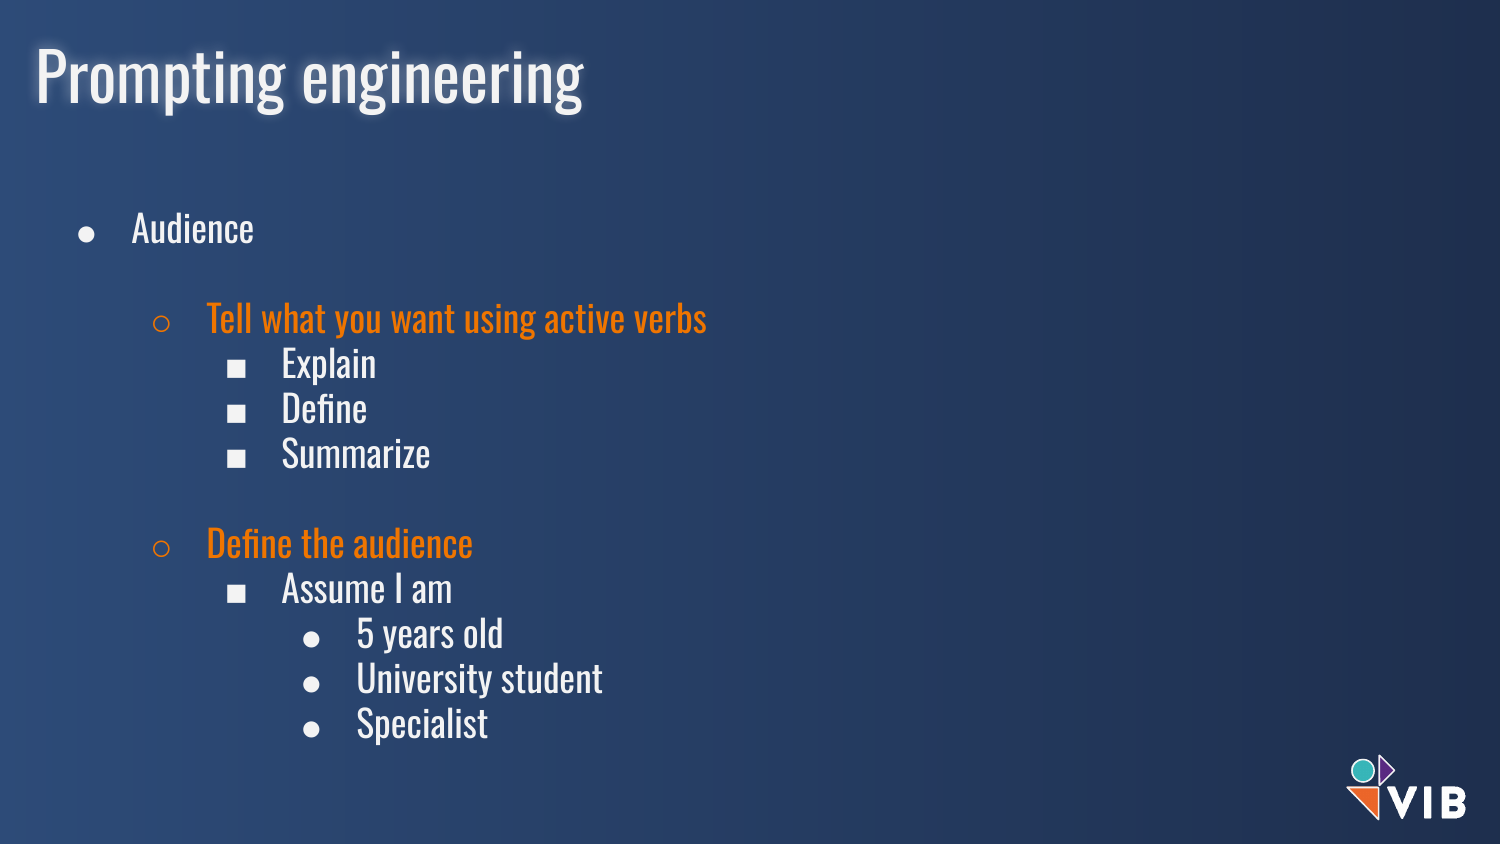

Prompting engineering
Audience
Tell what you want using active verbs
Explain
Define
Summarize
Define the audience
Assume I am
5 years old
University student
Specialist